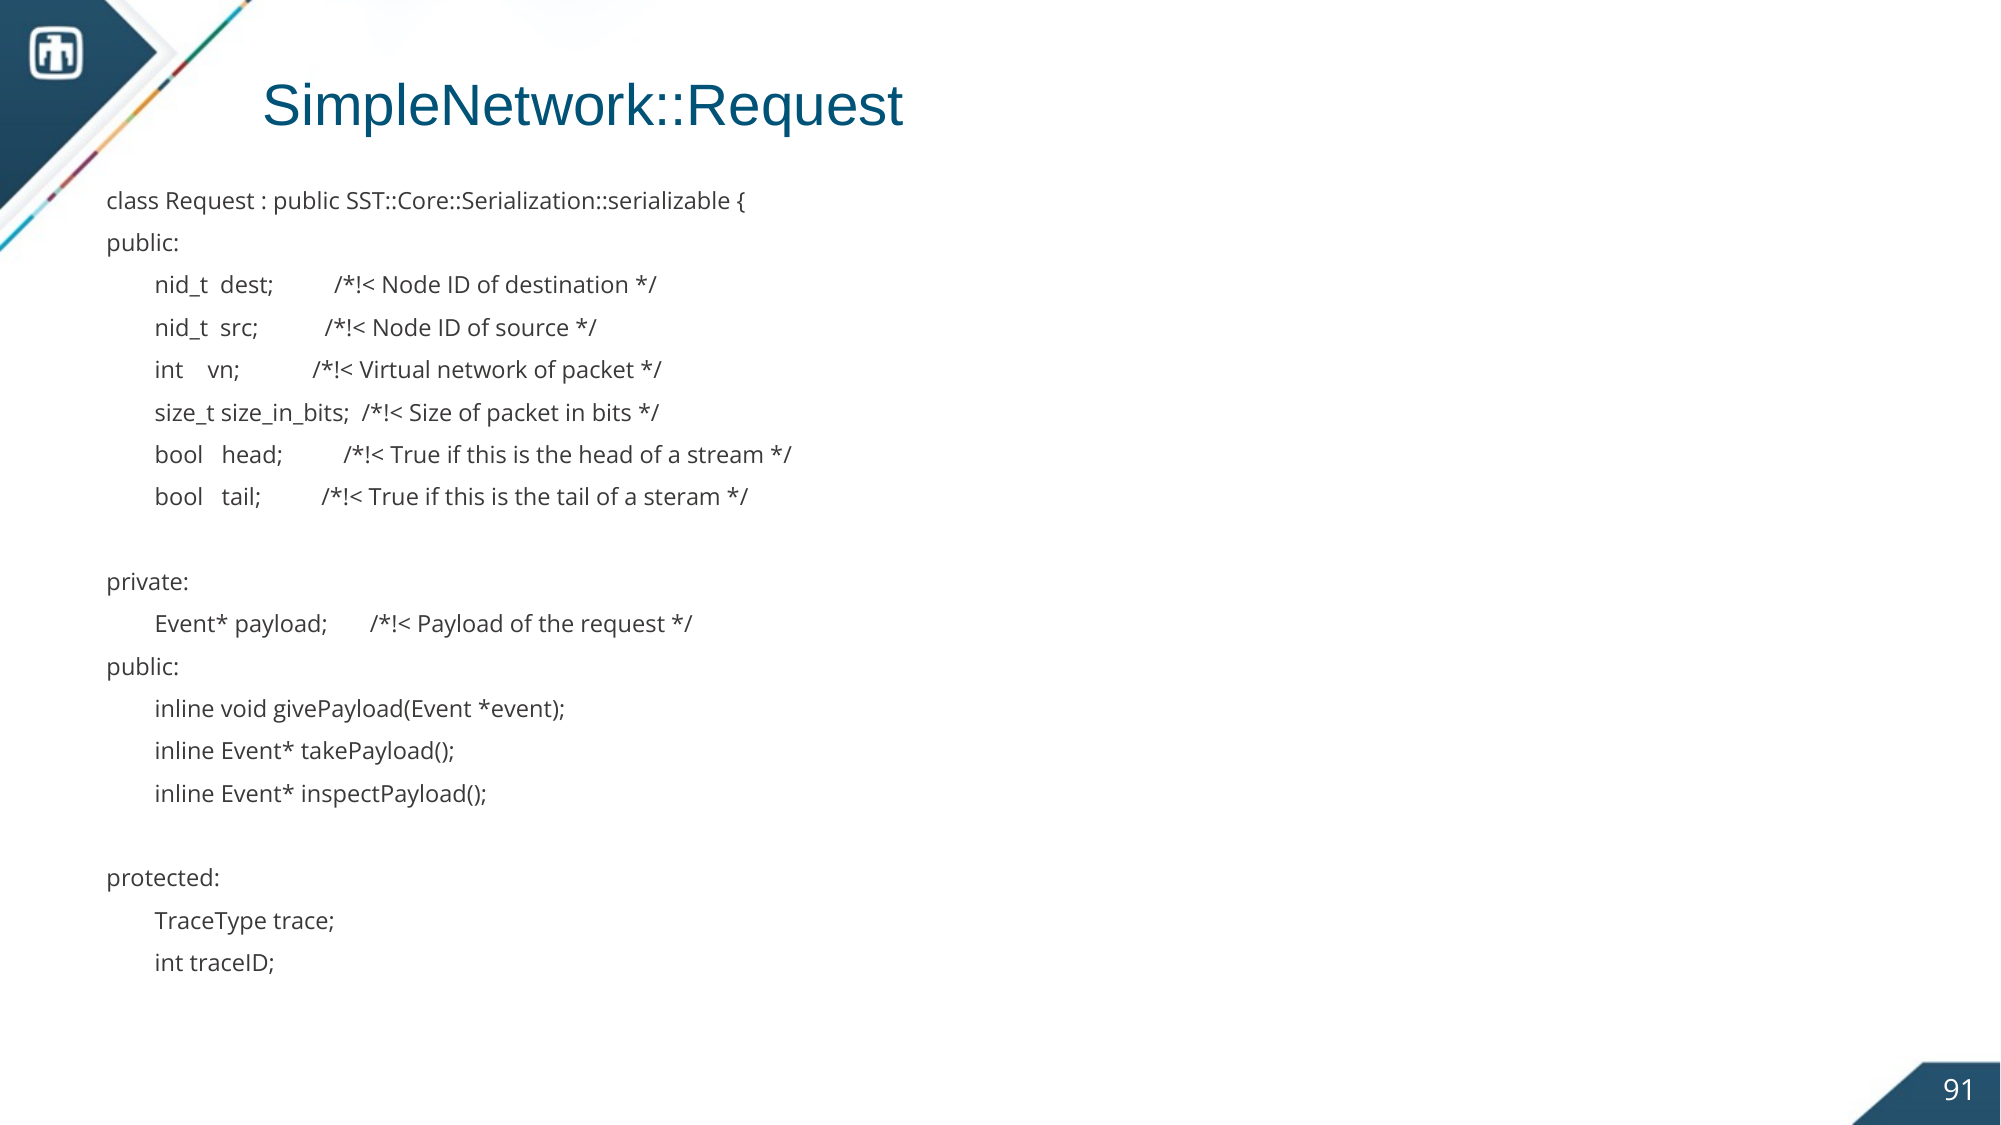

# SimpleNetwork::Request
class Request : public SST::Core::Serialization::serializable {
public:
        nid_t  dest;          /*!< Node ID of destination */
        nid_t  src;           /*!< Node ID of source */
        int    vn;            /*!< Virtual network of packet */
        size_t size_in_bits;  /*!< Size of packet in bits */
        bool   head;          /*!< True if this is the head of a stream */
        bool   tail;          /*!< True if this is the tail of a steram */

private:
        Event* payload;       /*!< Payload of the request */
public:
        inline void givePayload(Event *event);
        inline Event* takePayload();
        inline Event* inspectPayload();

protected:
        TraceType trace;
        int traceID;
91
SST Tutorial, April 2016